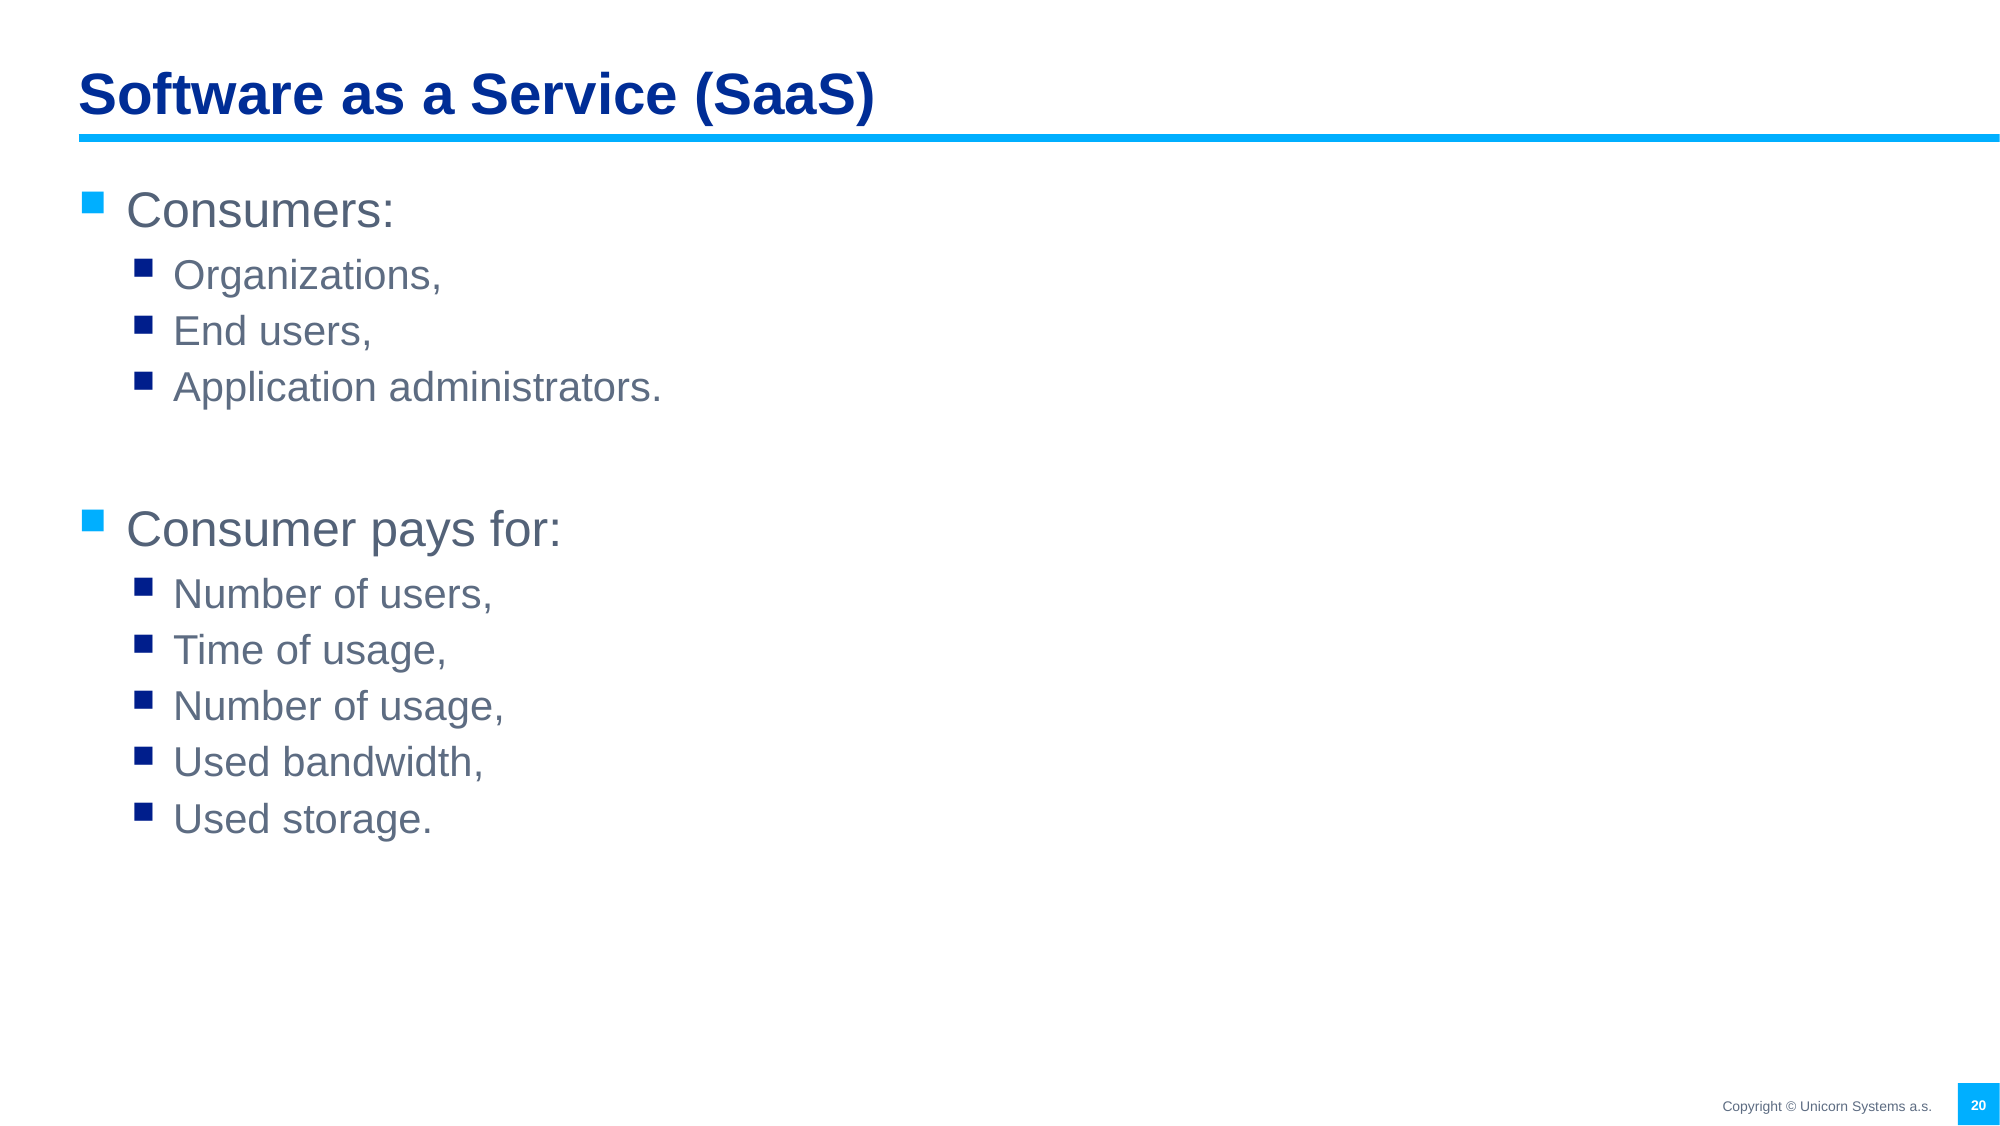

# Software as a Service (SaaS)
Consumers:
Organizations,
End users,
Application administrators.

Consumer pays for:
Number of users,
Time of usage,
Number of usage,
Used bandwidth,
Used storage.

20
Copyright © Unicorn Systems a.s.